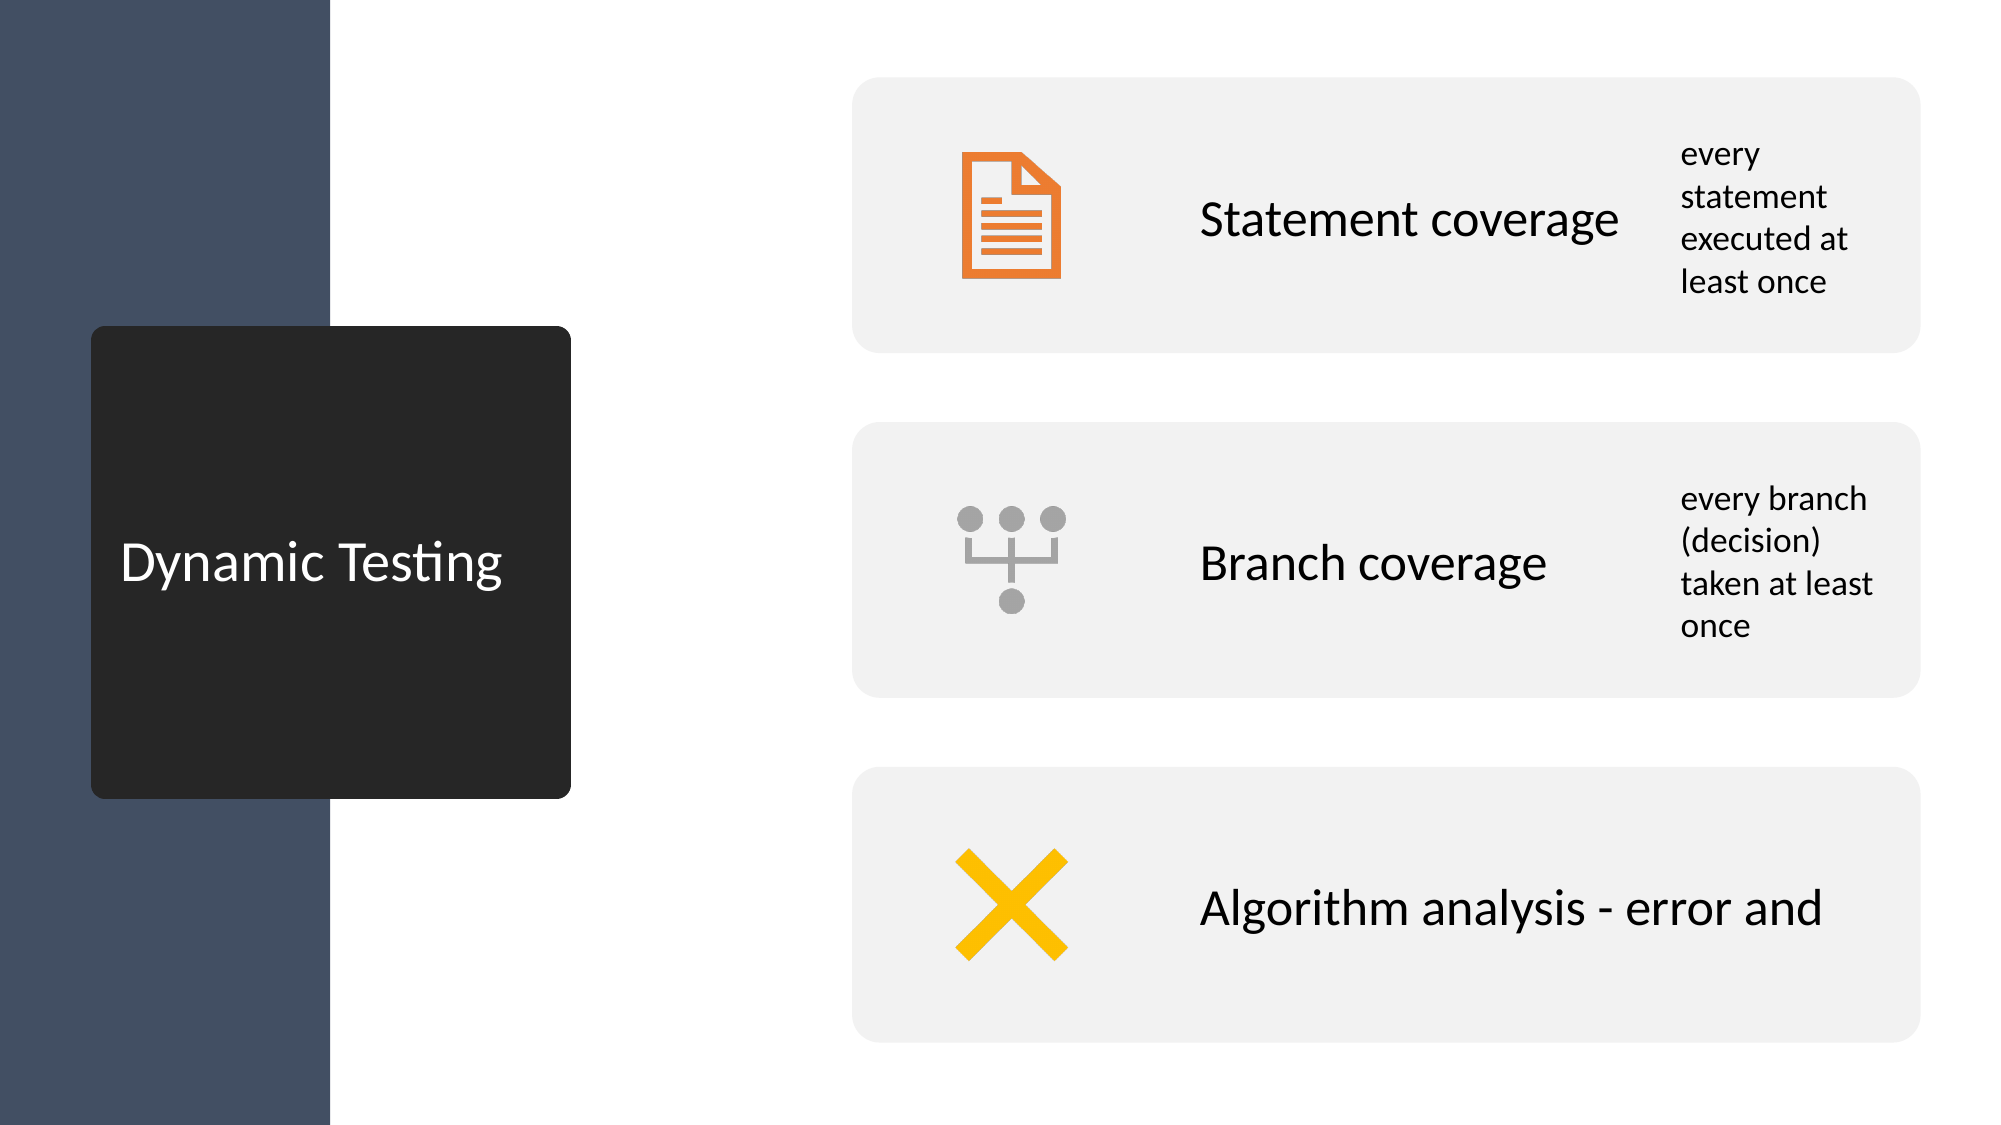

Statement coverage
every statement executed at least once
Branch coverage
every branch (decision) taken at least once
Algorithm analysis - error and
# Dynamic Testing